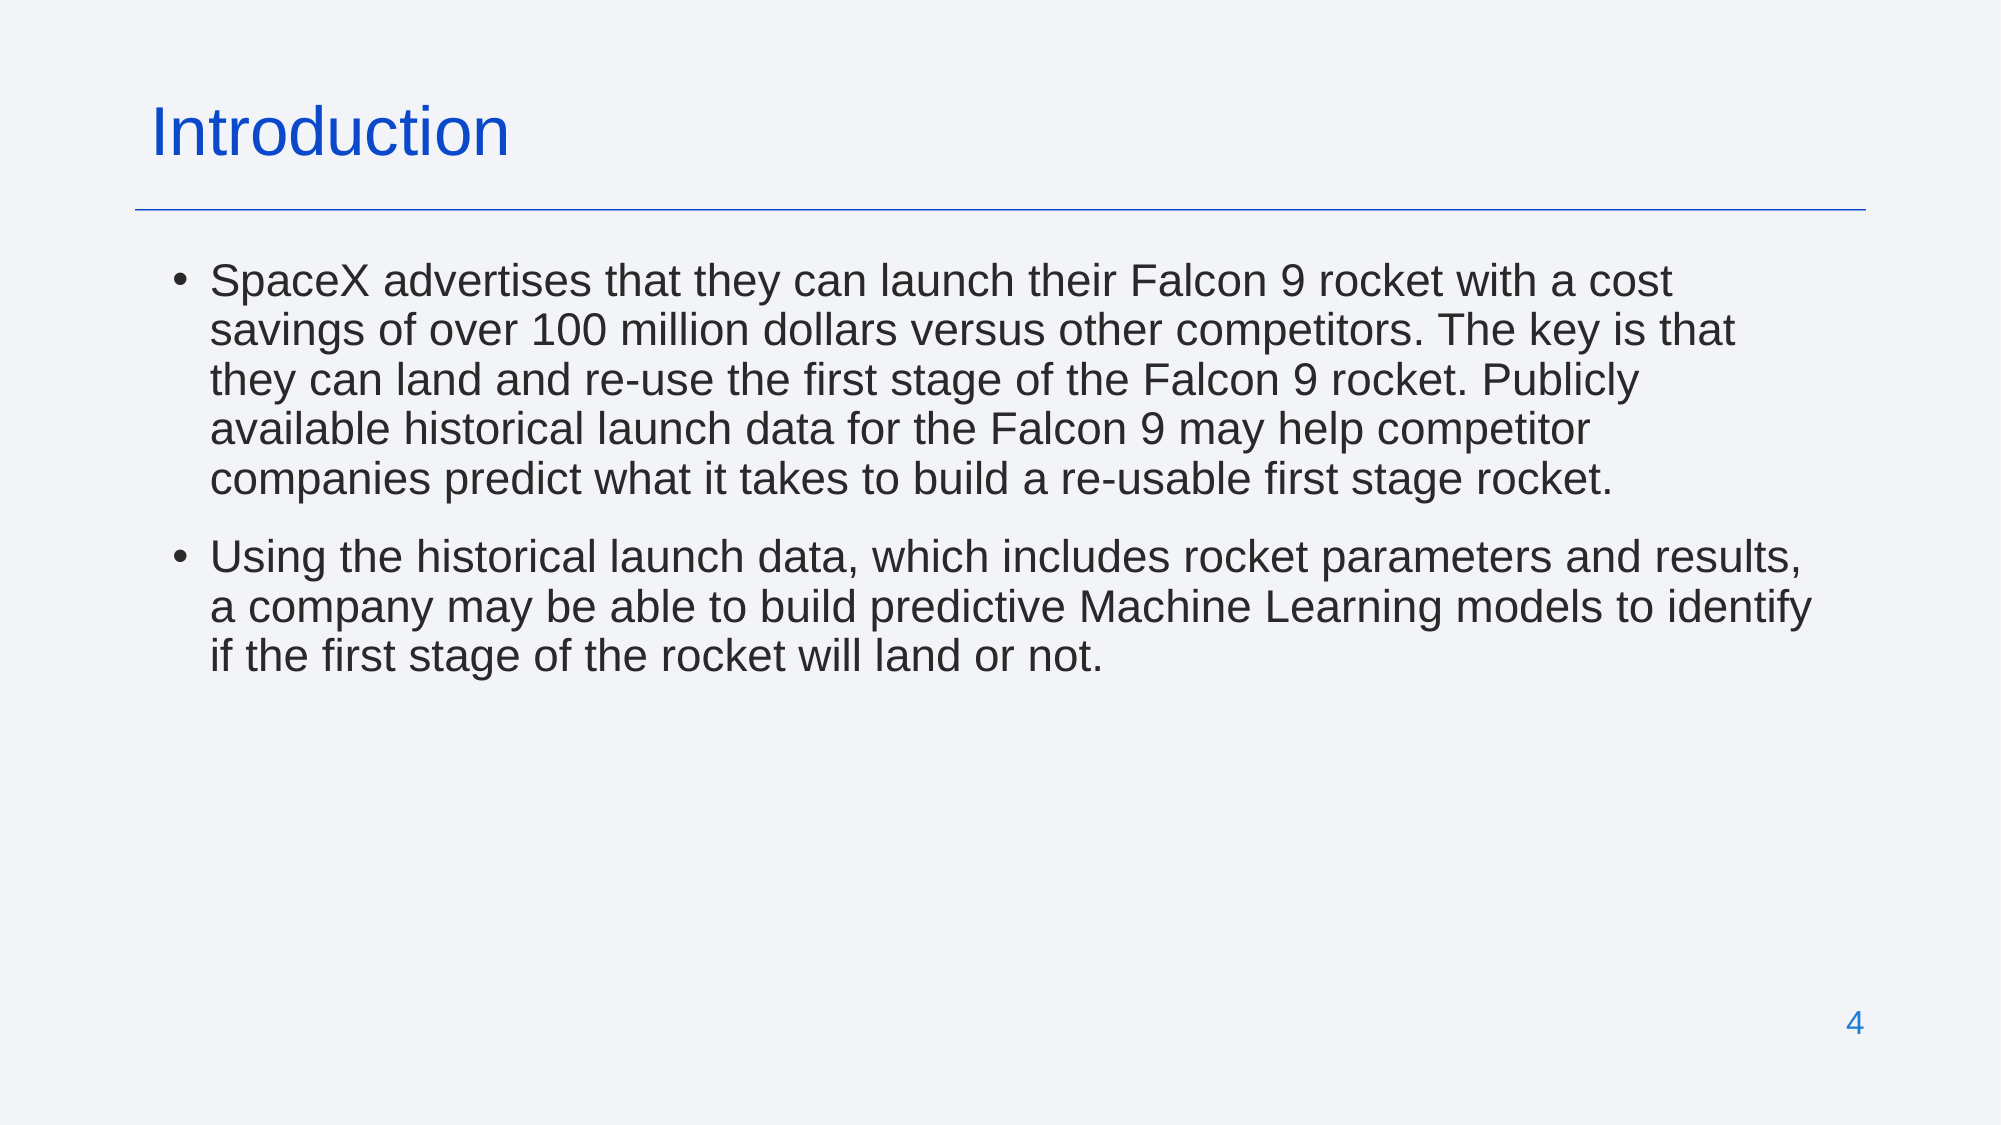

Introduction
SpaceX advertises that they can launch their Falcon 9 rocket with a cost savings of over 100 million dollars versus other competitors. The key is that they can land and re-use the first stage of the Falcon 9 rocket. Publicly available historical launch data for the Falcon 9 may help competitor companies predict what it takes to build a re-usable first stage rocket.
Using the historical launch data, which includes rocket parameters and results, a company may be able to build predictive Machine Learning models to identify if the first stage of the rocket will land or not.
4